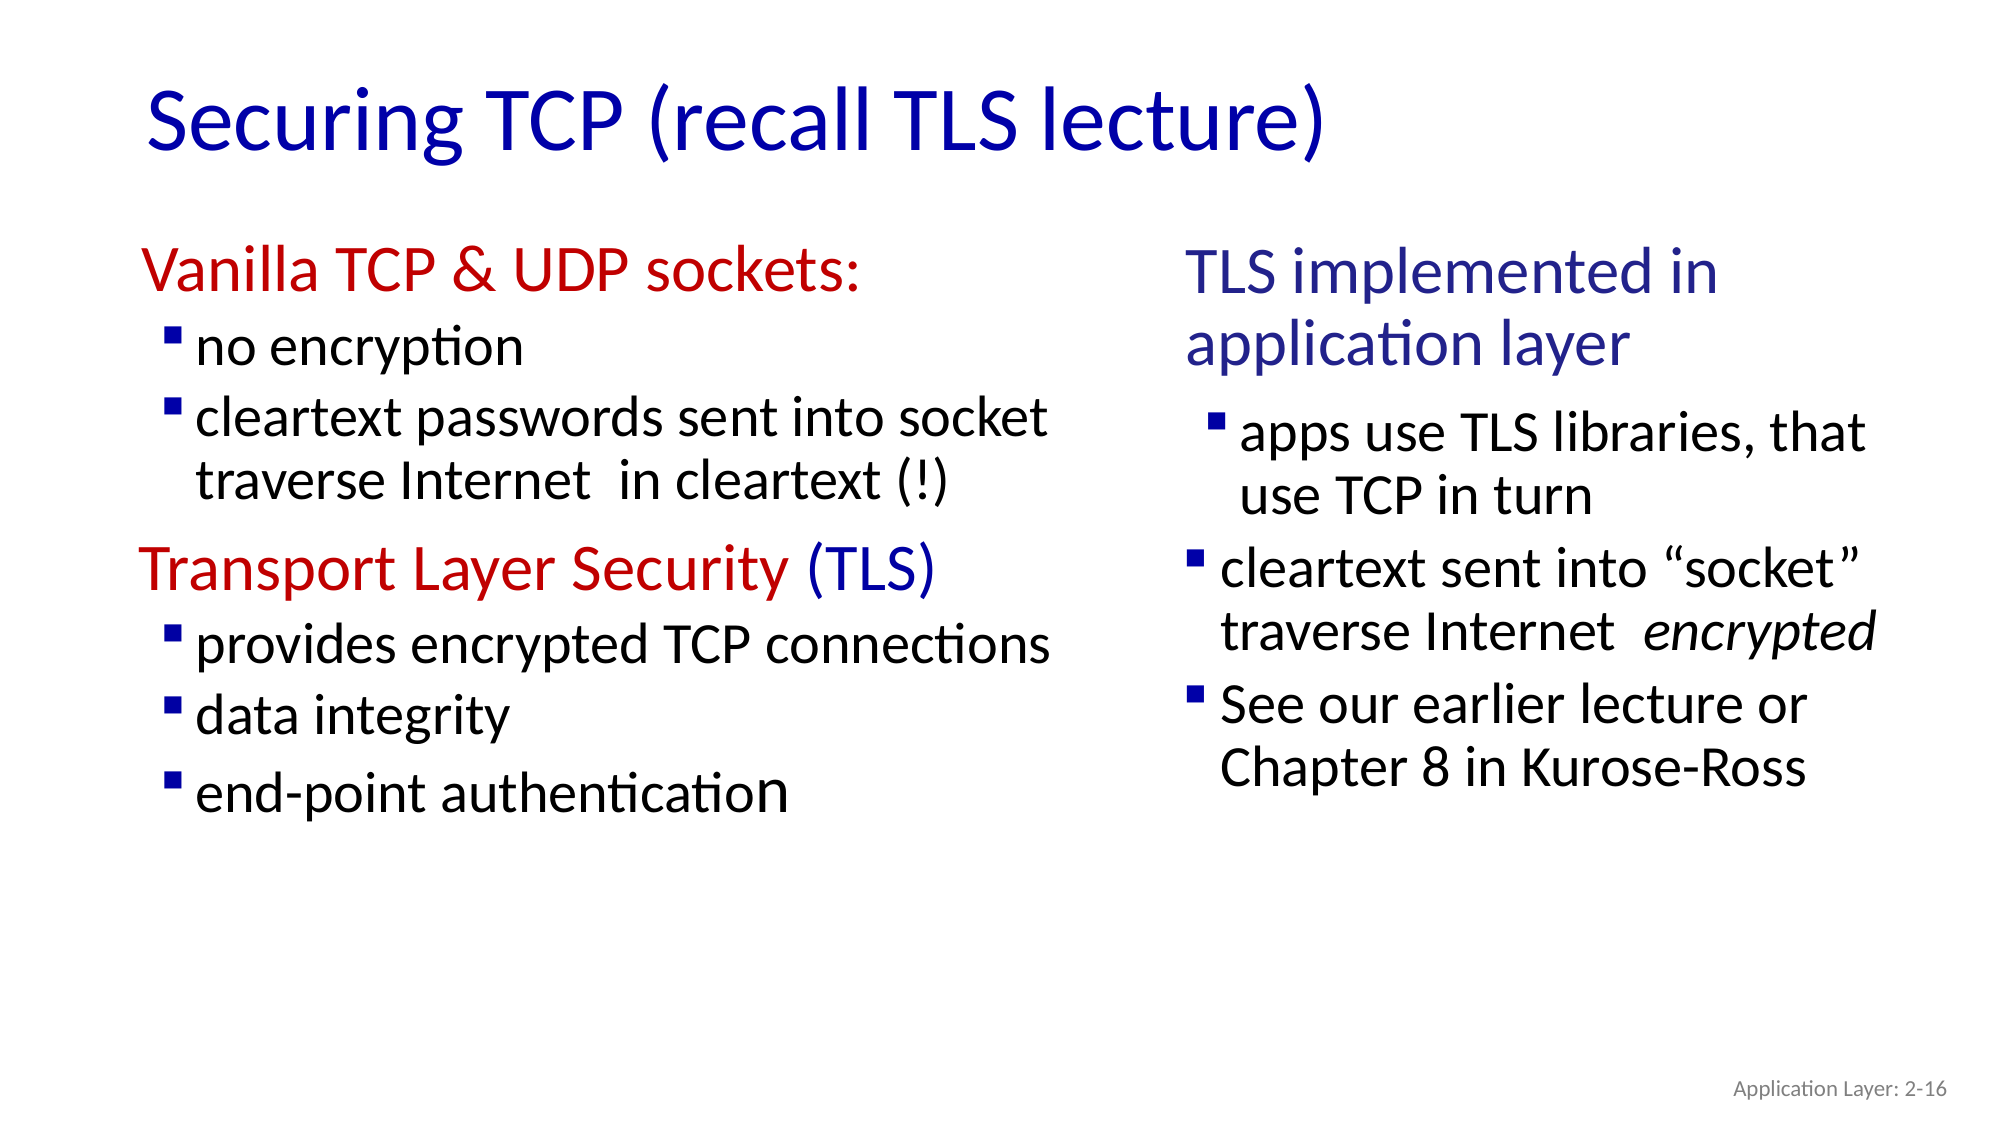

# Securing TCP (recall TLS lecture)
Vanilla TCP & UDP sockets:
no encryption
cleartext passwords sent into socket traverse Internet  in cleartext (!)
Transport Layer Security (TLS)
provides encrypted TCP connections
data integrity
end-point authentication
TLS implemented in application layer
apps use TLS libraries, that use TCP in turn
cleartext sent into “socket”  traverse Internet  encrypted
See our earlier lecture or Chapter 8 in Kurose-Ross
Application Layer: 2-16